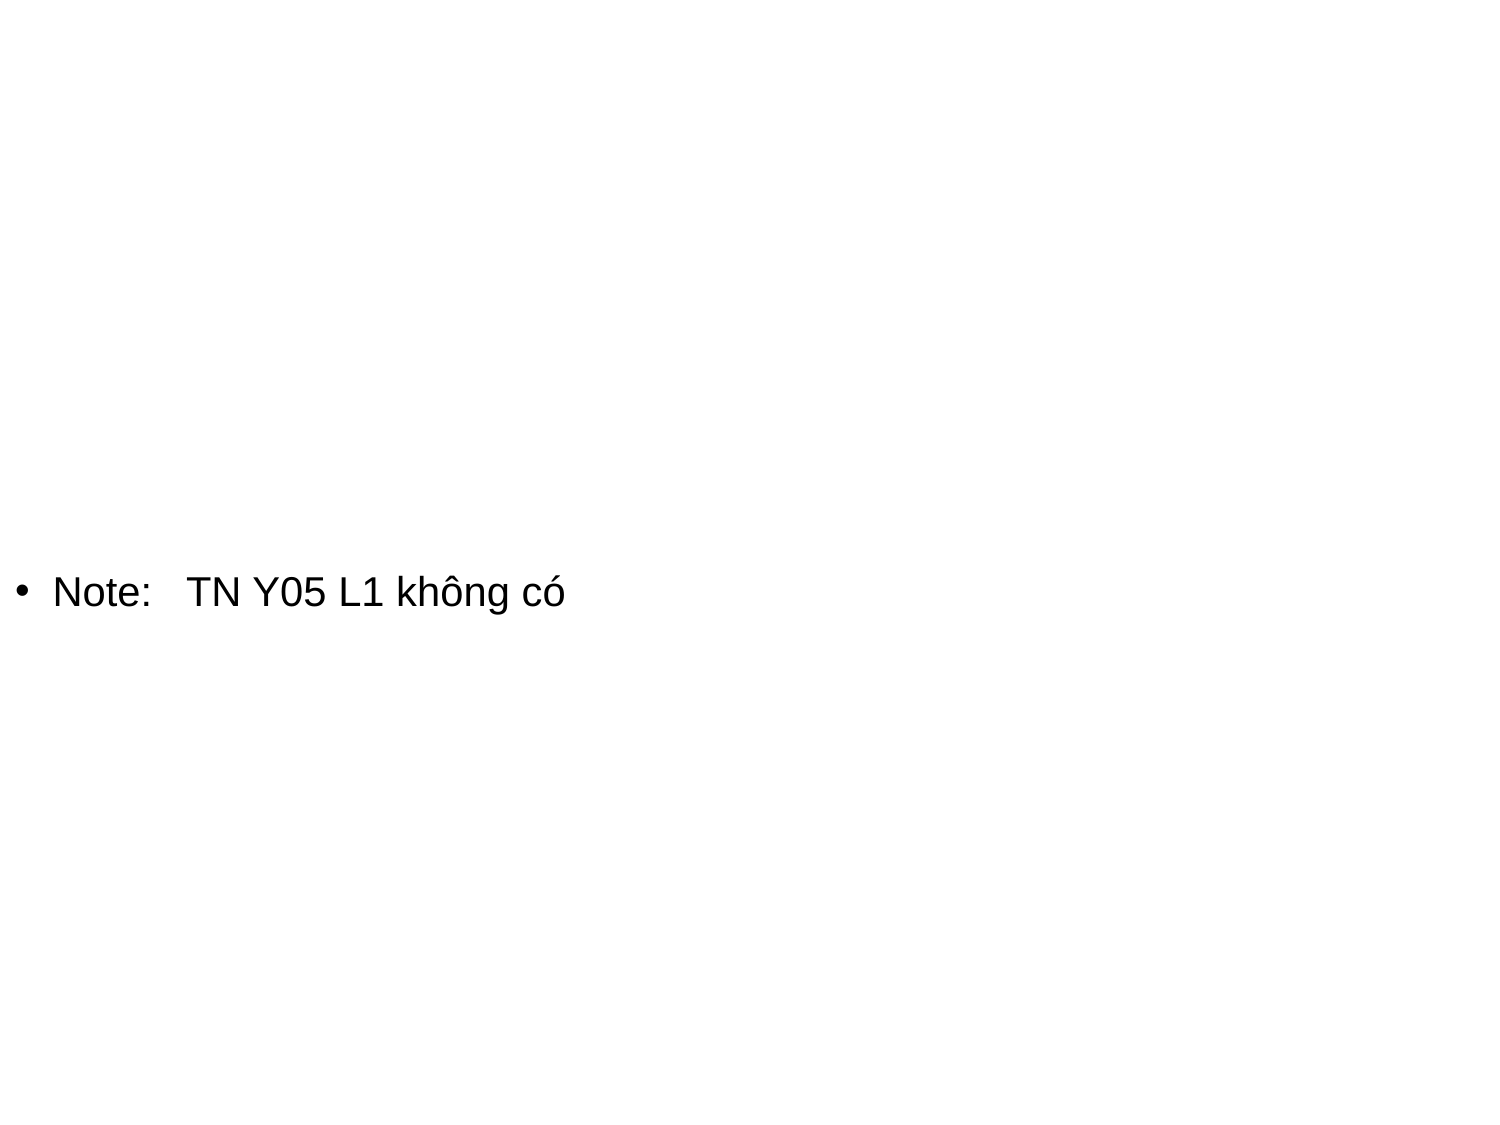

#

Note:   TN Y05 L1 không có